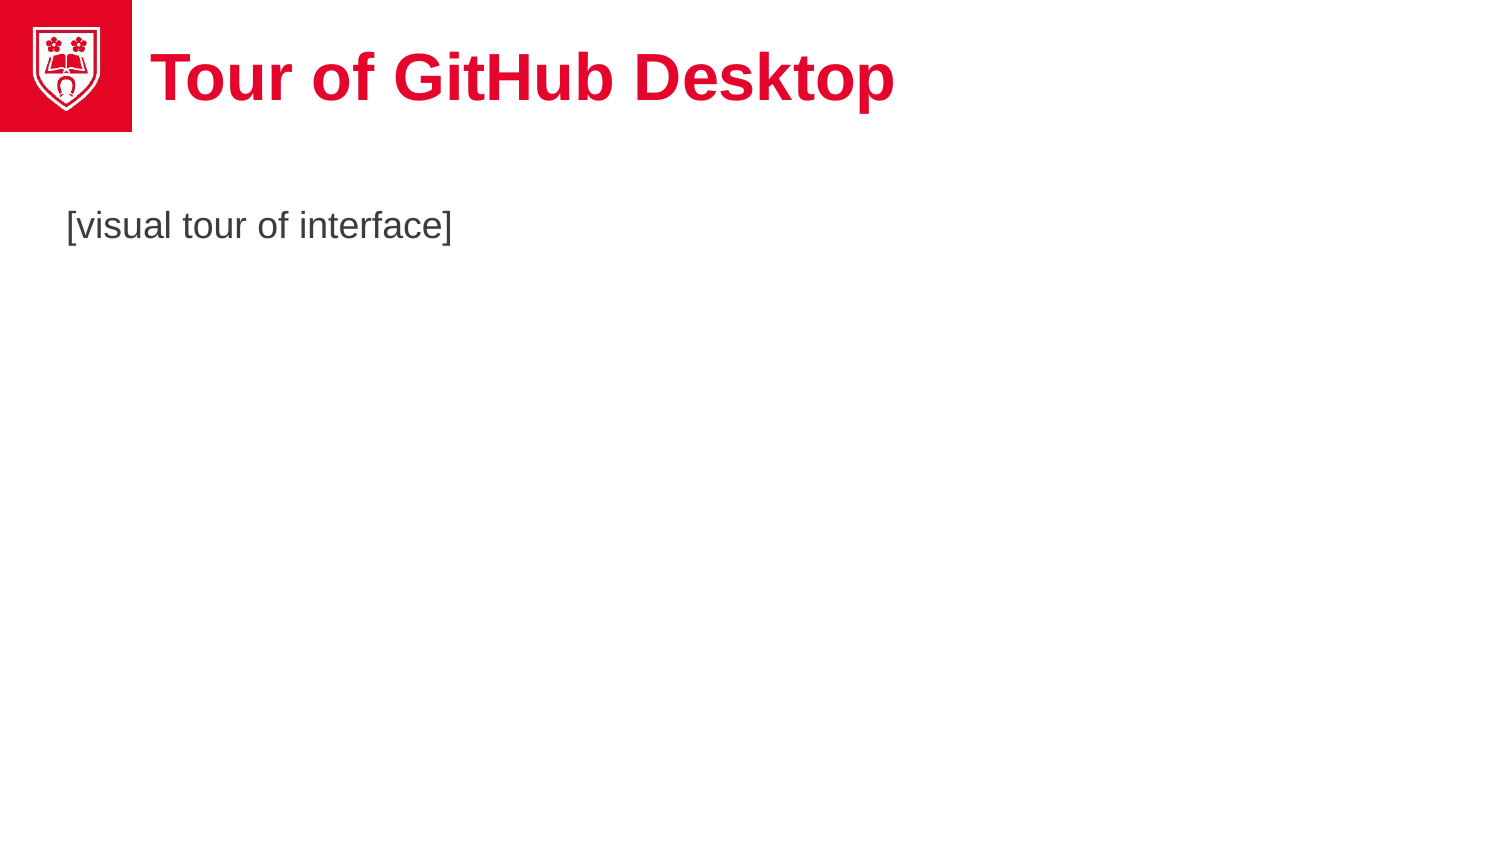

# Tour of GitHub Desktop
[visual tour of interface]